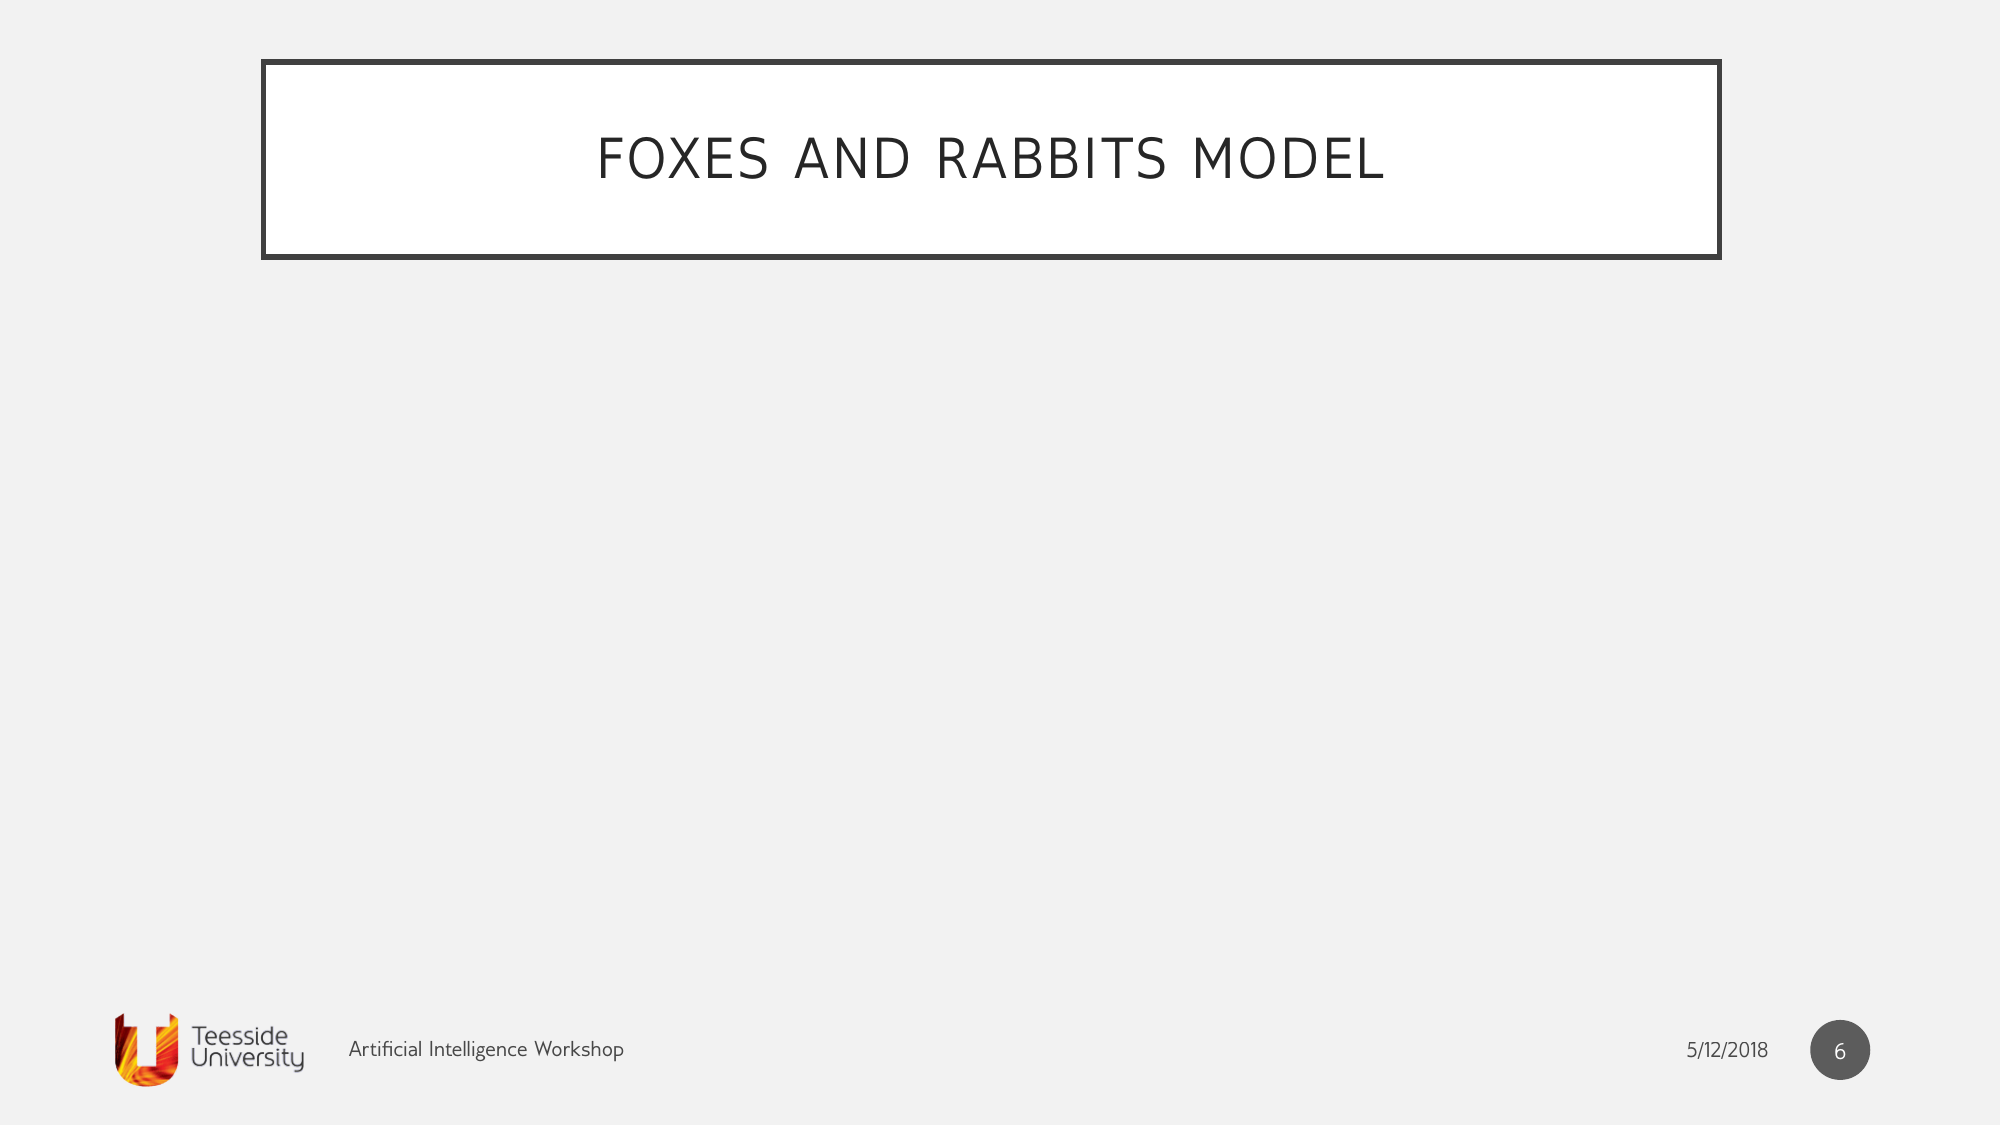

# Foxes and rabbits model

Artificial Intelligence Workshop
6
5/12/2018